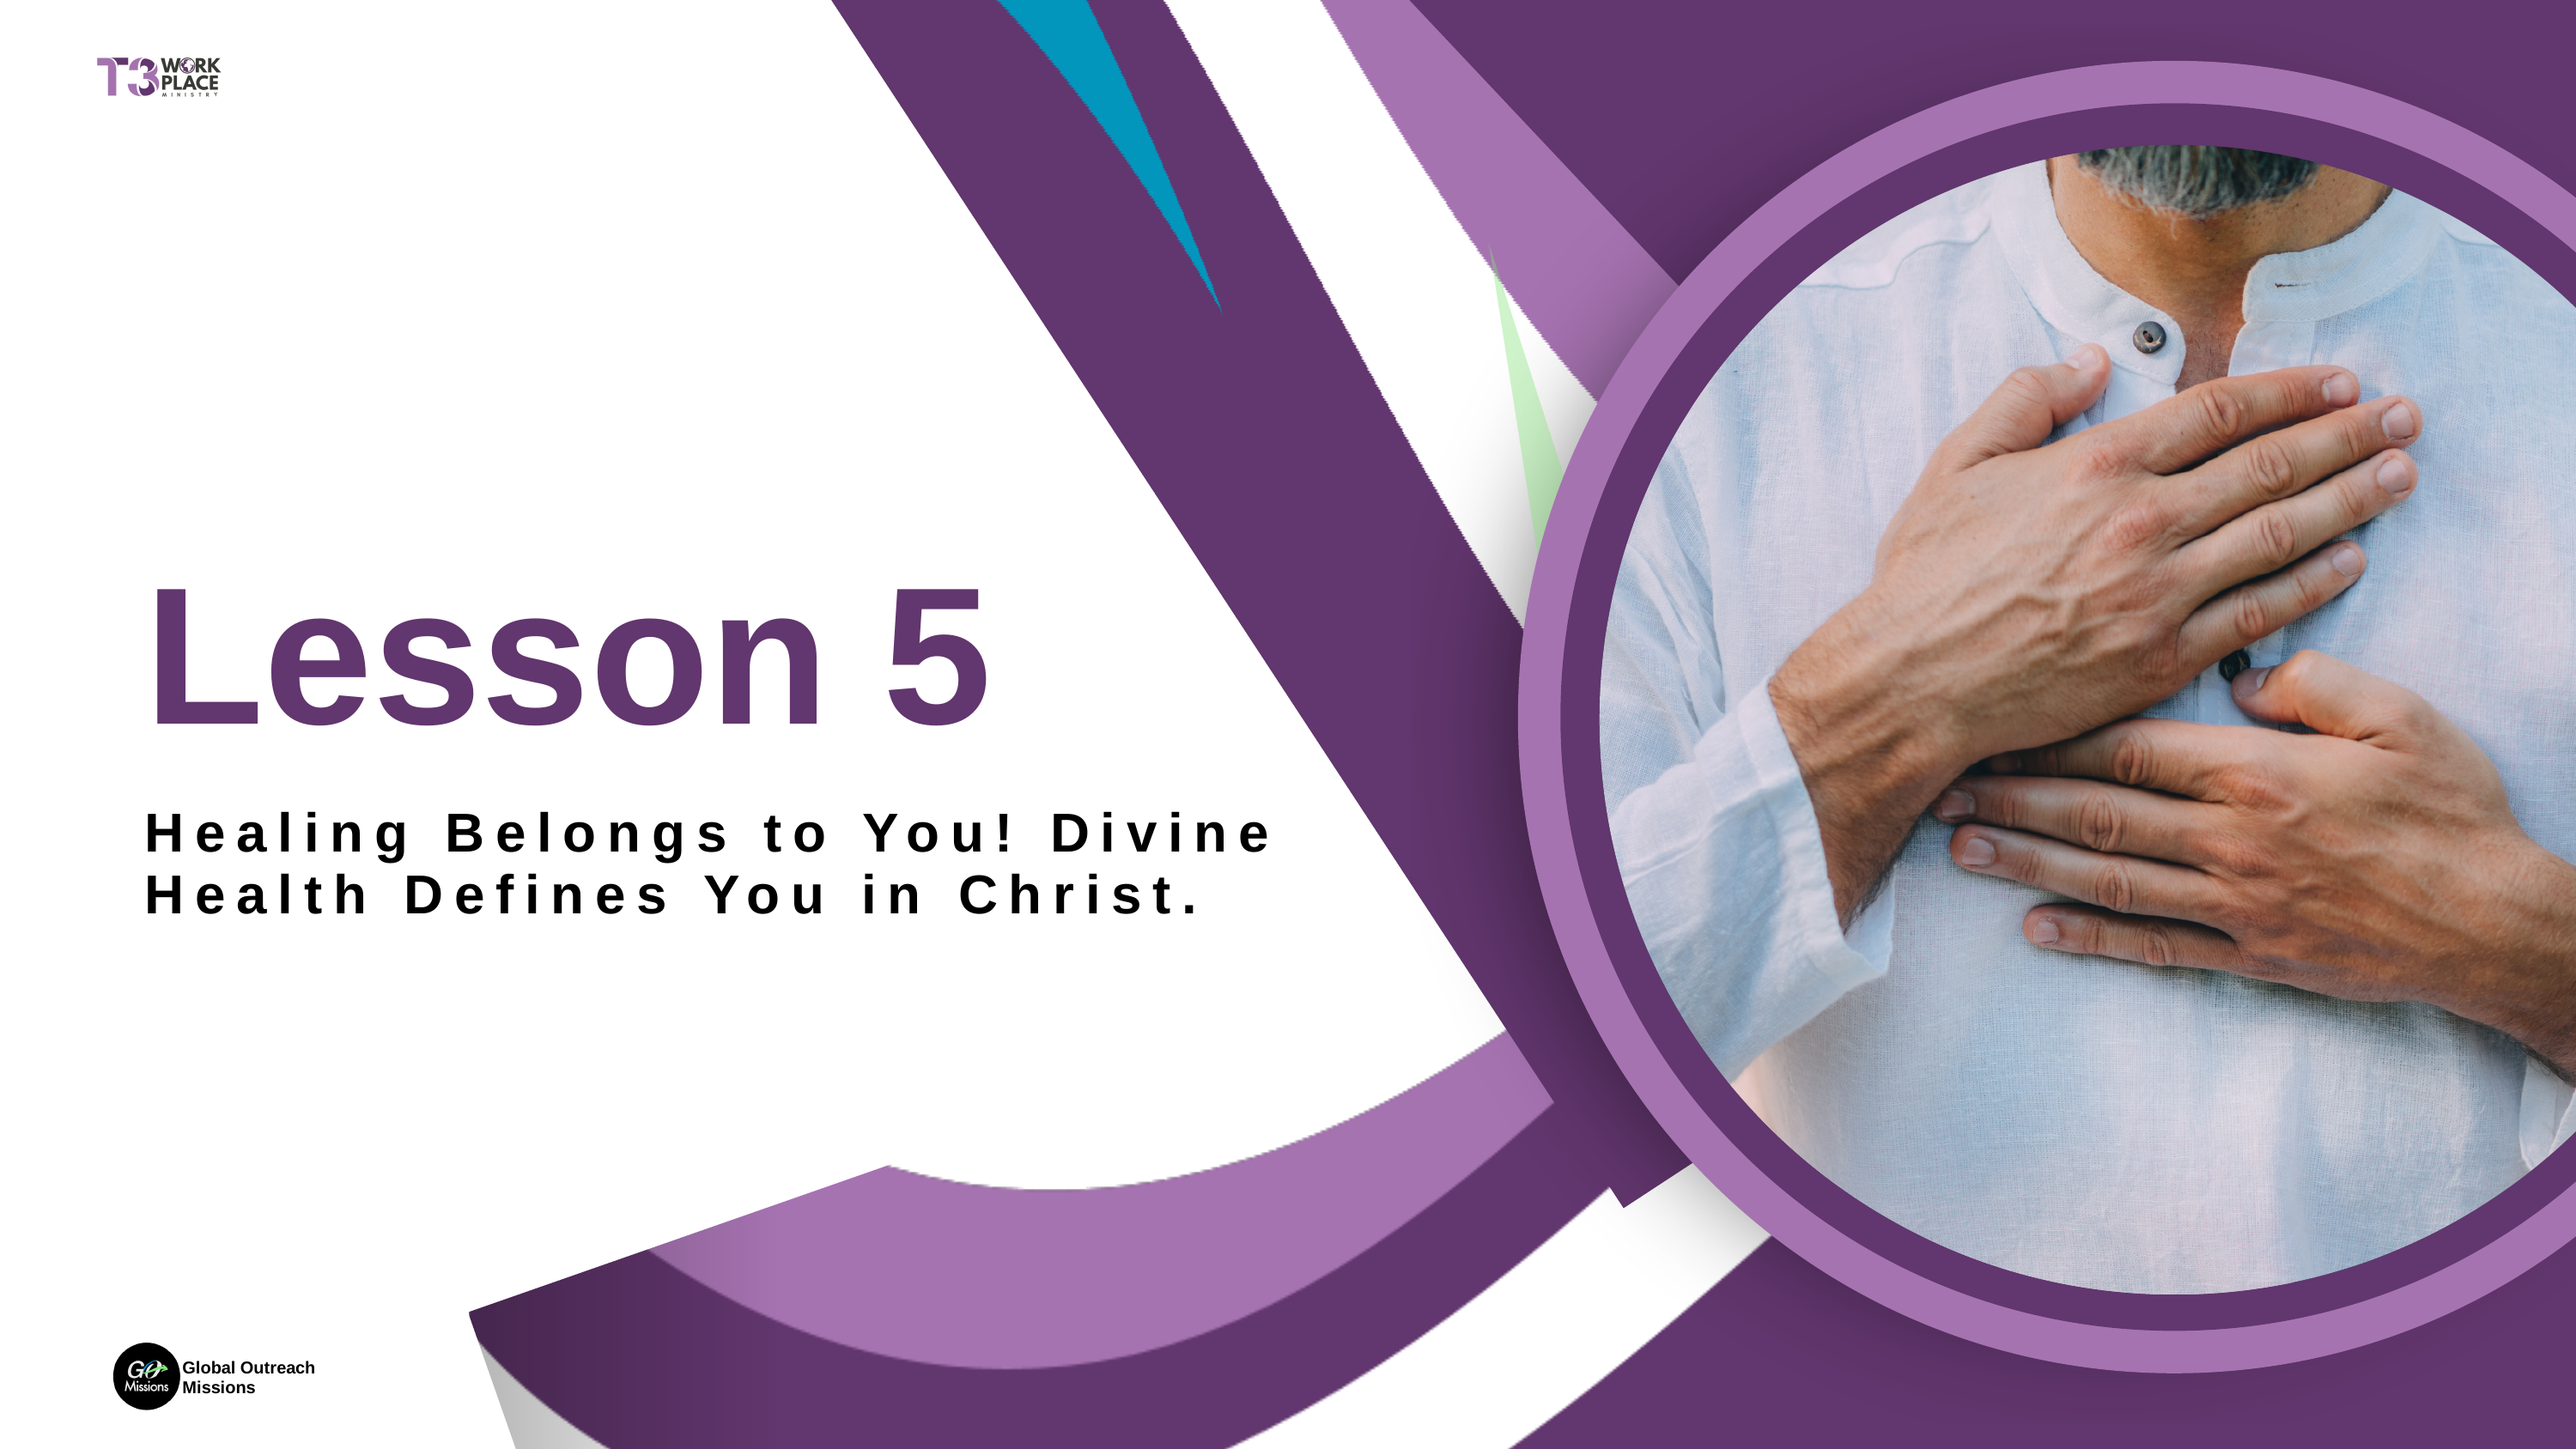

Global Outreach
Missions

Lesson 5
Healing Belongs to You! Divine Health Defines You in Christ.